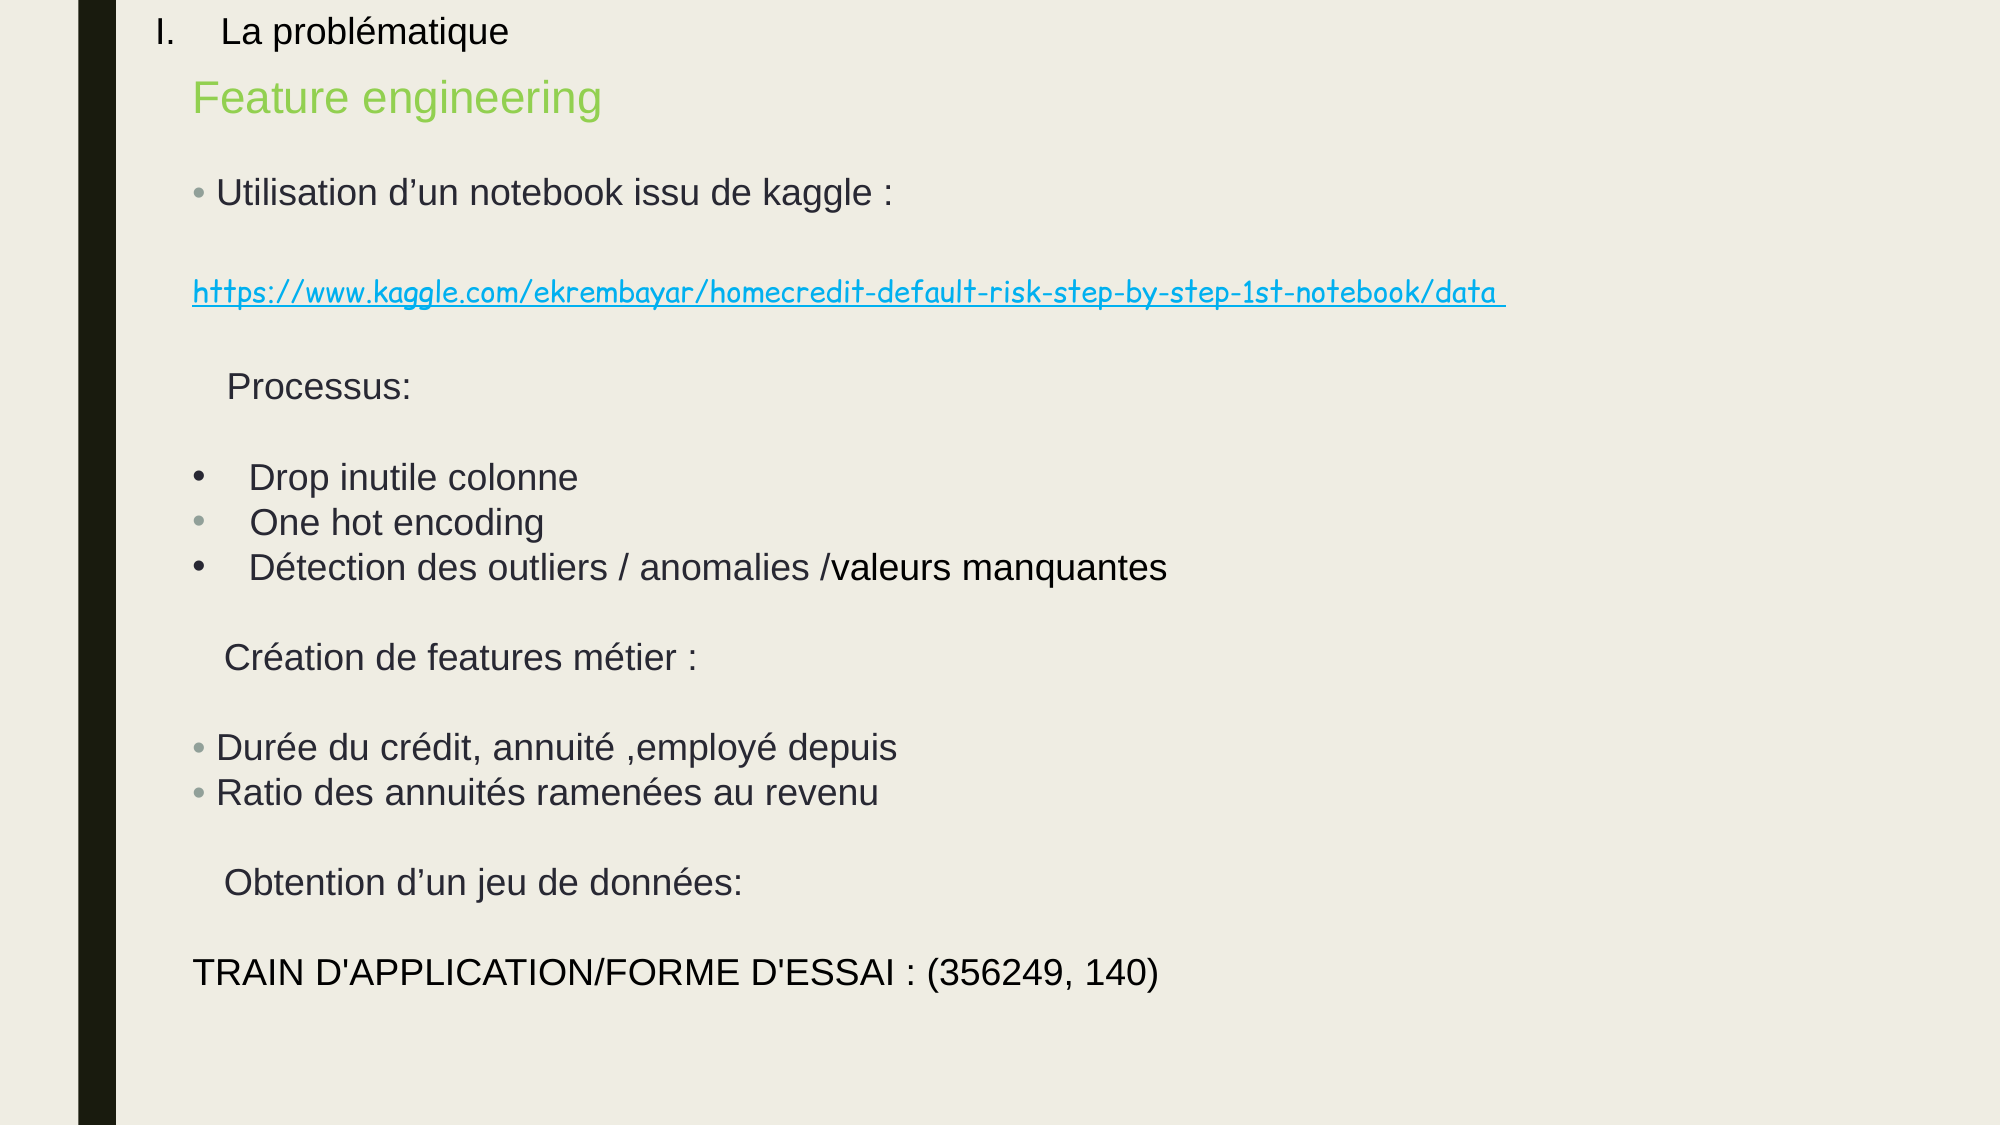

La problématique
Feature engineering

• Utilisation d’un notebook issu de kaggle :

https://www.kaggle.com/ekrembayar/homecredit-default-risk-step-by-step-1st-notebook/data

   Processus:

Drop inutile colonne
 One hot encoding
Détection des outliers / anomalies /valeurs manquantes

   Création de features métier :
• Durée du crédit, annuité ,employé depuis
• Ratio des annuités ramenées au revenu
   Obtention d’un jeu de données:

TRAIN D'APPLICATION/FORME D'ESSAI : (356249, 140)